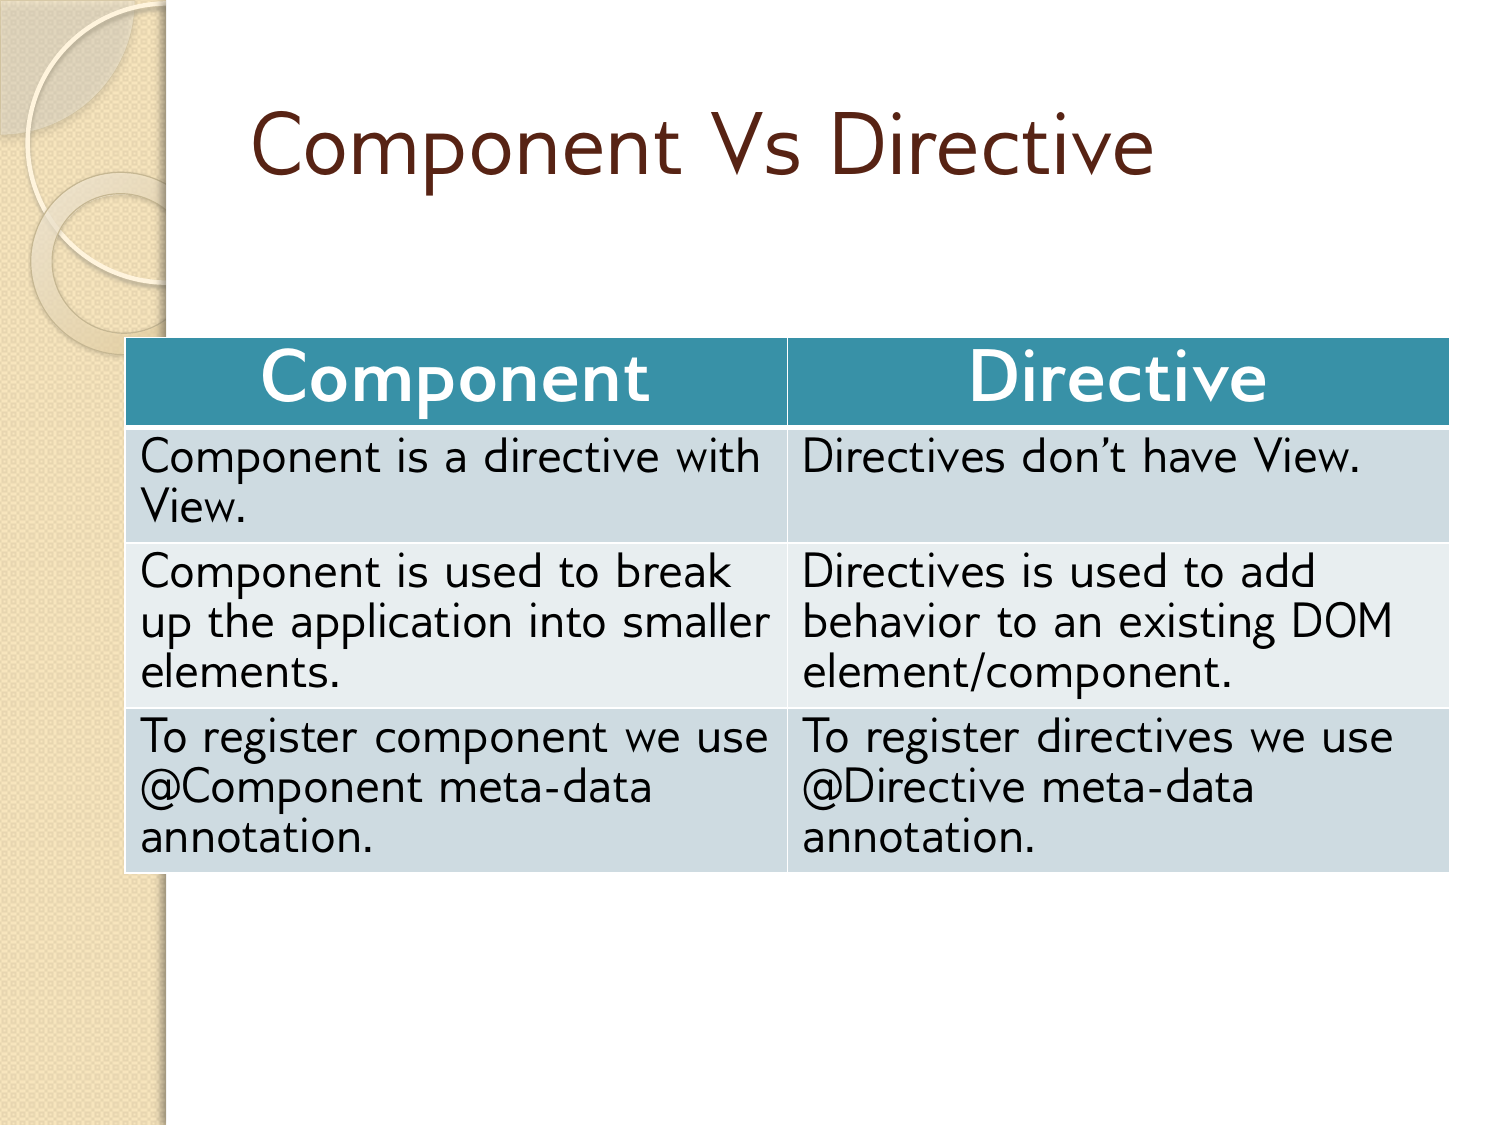

# Component Vs Directive
| Component | Directive |
| --- | --- |
| Component is a directive with View. | Directives don’t have View. |
| Component is used to break up the application into smaller elements. | Directives is used to add behavior to an existing DOM element/component. |
| To register component we use @Component meta-data annotation. | To register directives we use @Directive meta-data annotation. |